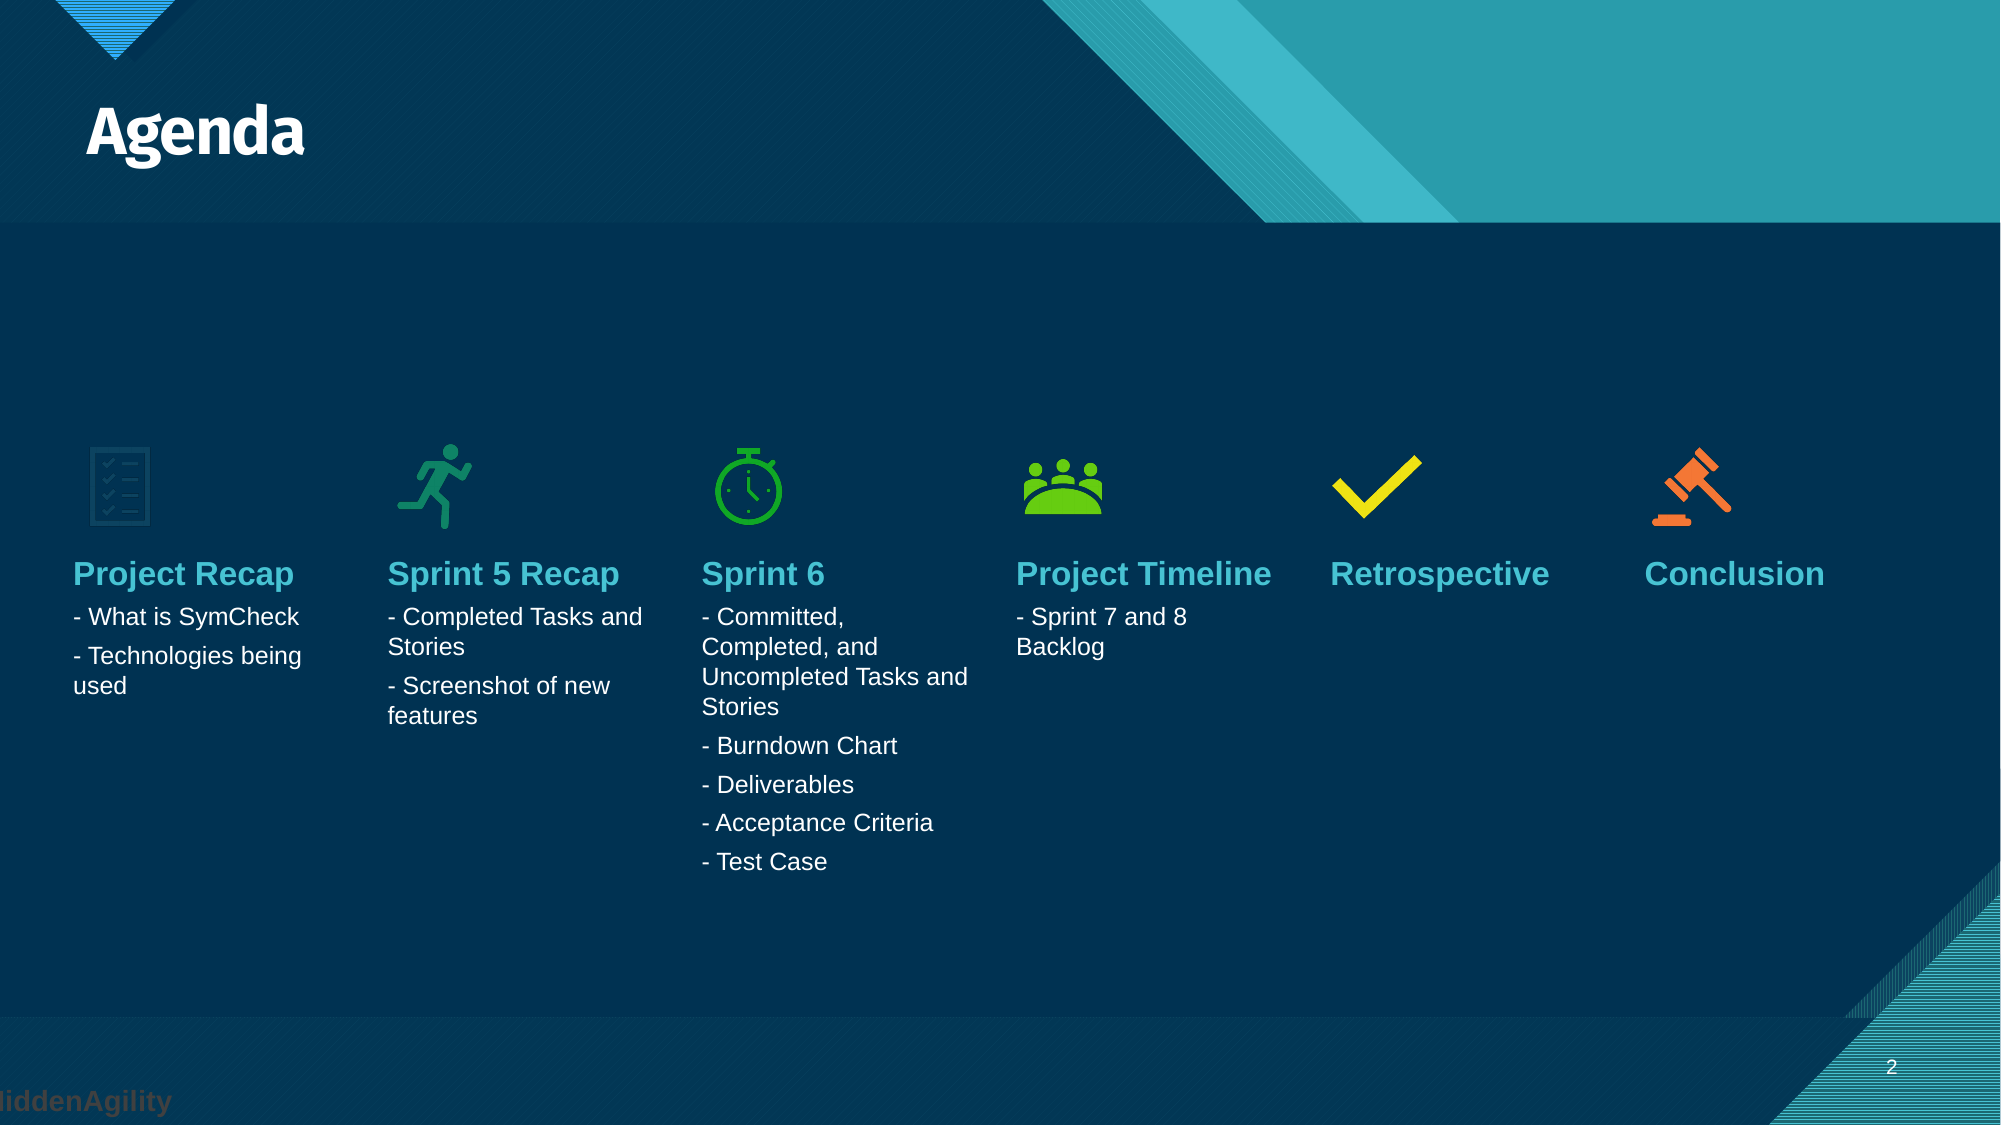

# Agenda
Project Recap
- What is SymCheck
- Technologies being used
Sprint 5 Recap
- Completed Tasks and Stories
- Screenshot of new features
Sprint 6
- Committed, Completed, and Uncompleted Tasks and Stories
- Burndown Chart
- Deliverables
- Acceptance Criteria
- Test Case
Project Timeline
- Sprint 7 and 8 Backlog
Retrospective
Conclusion
2
HiddenAgility